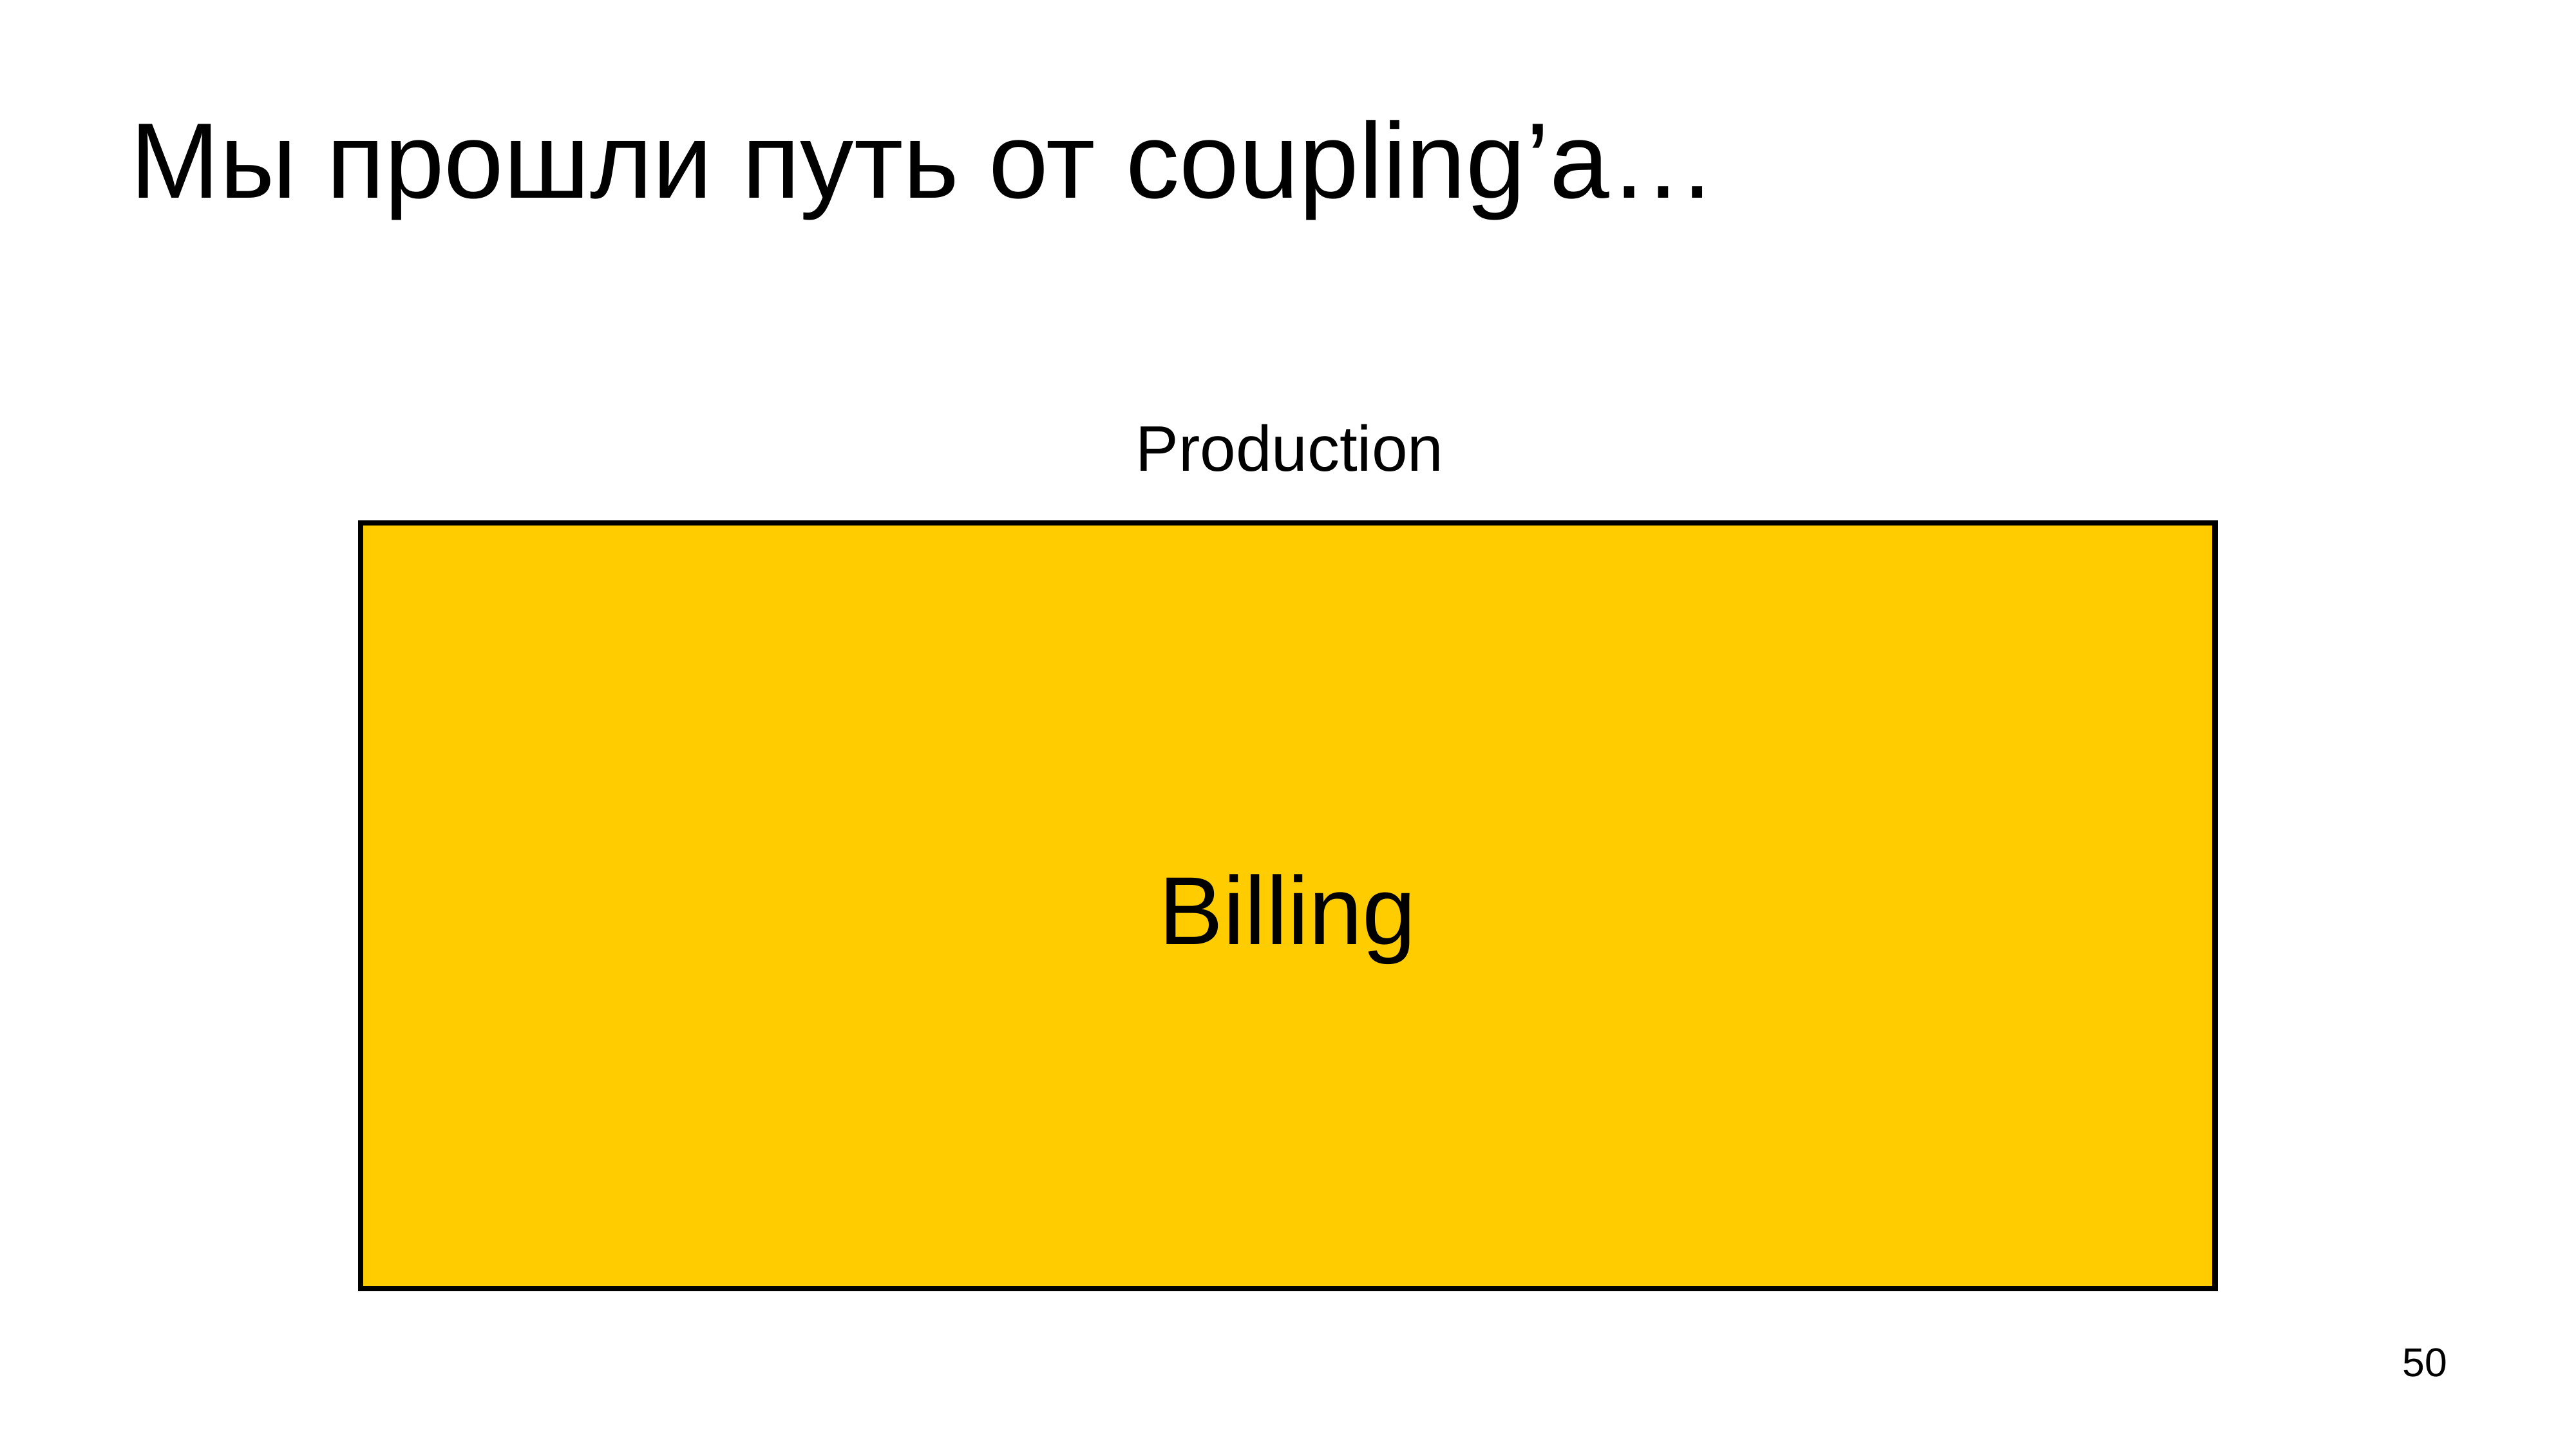

# Мы прошли путь от coupling’а…
Production
Billing

50